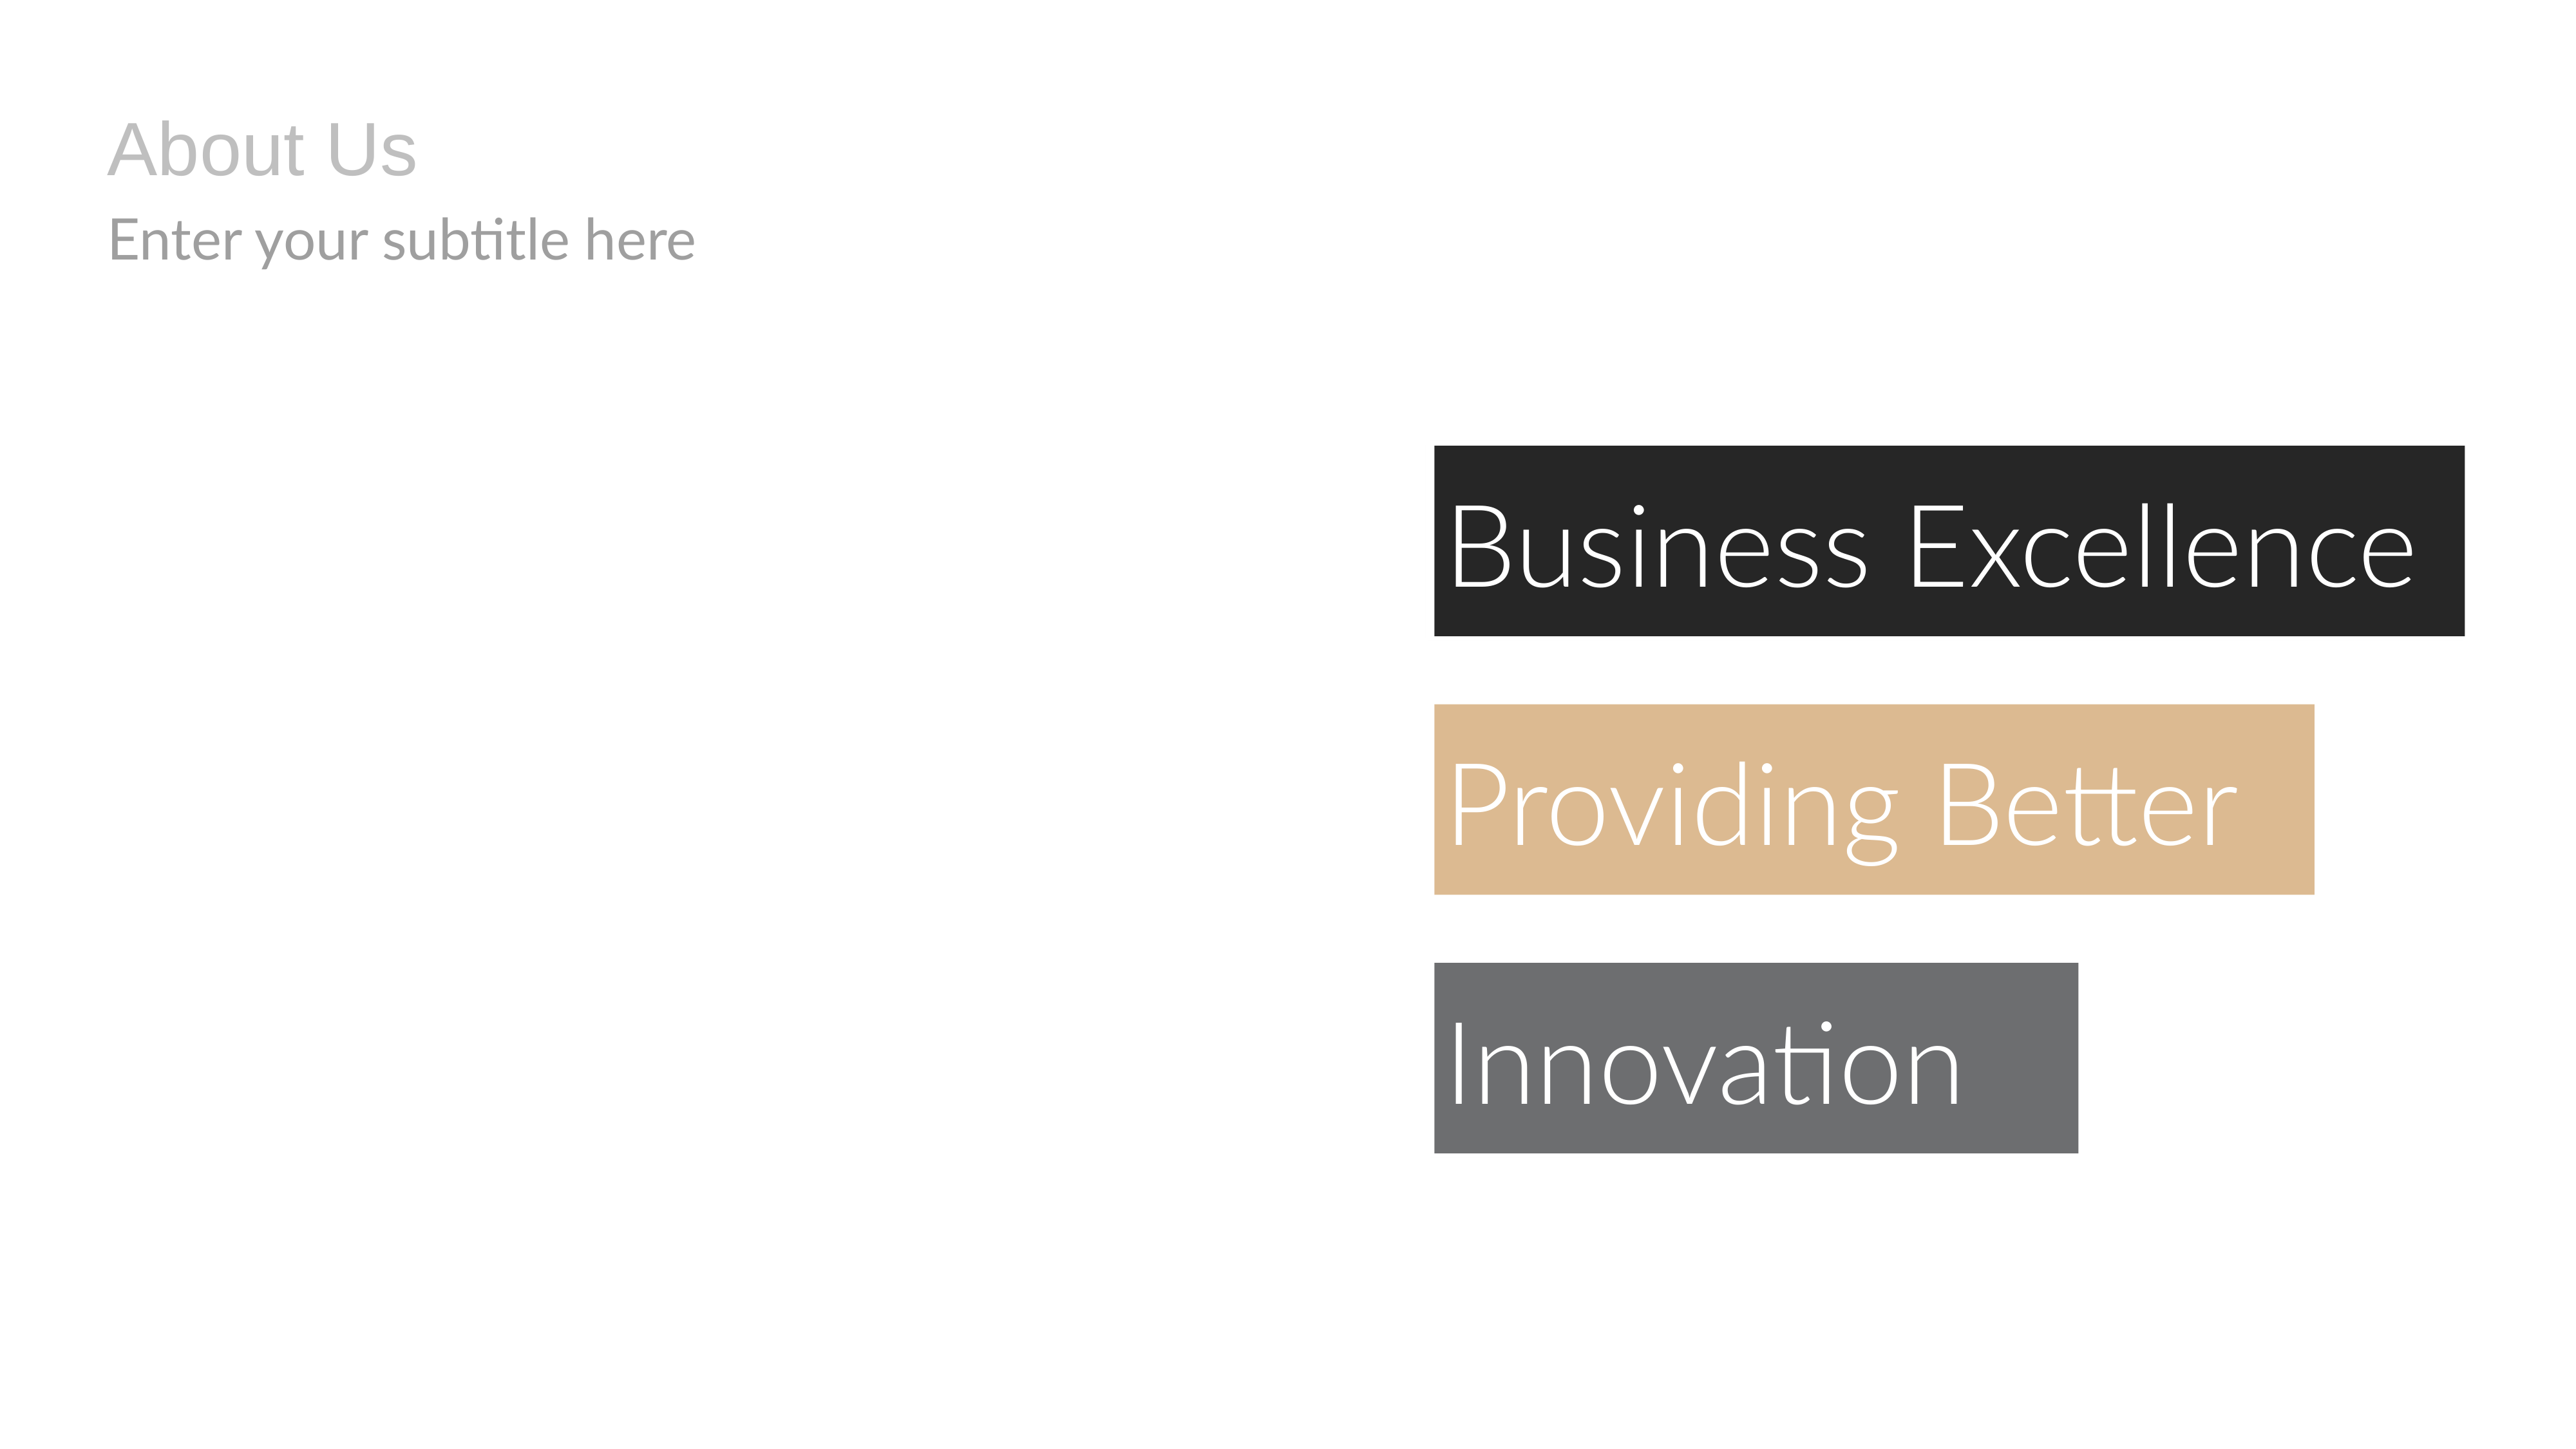

# About Us
Enter your subtitle here

Business Excellence
Providing Better
Innovation